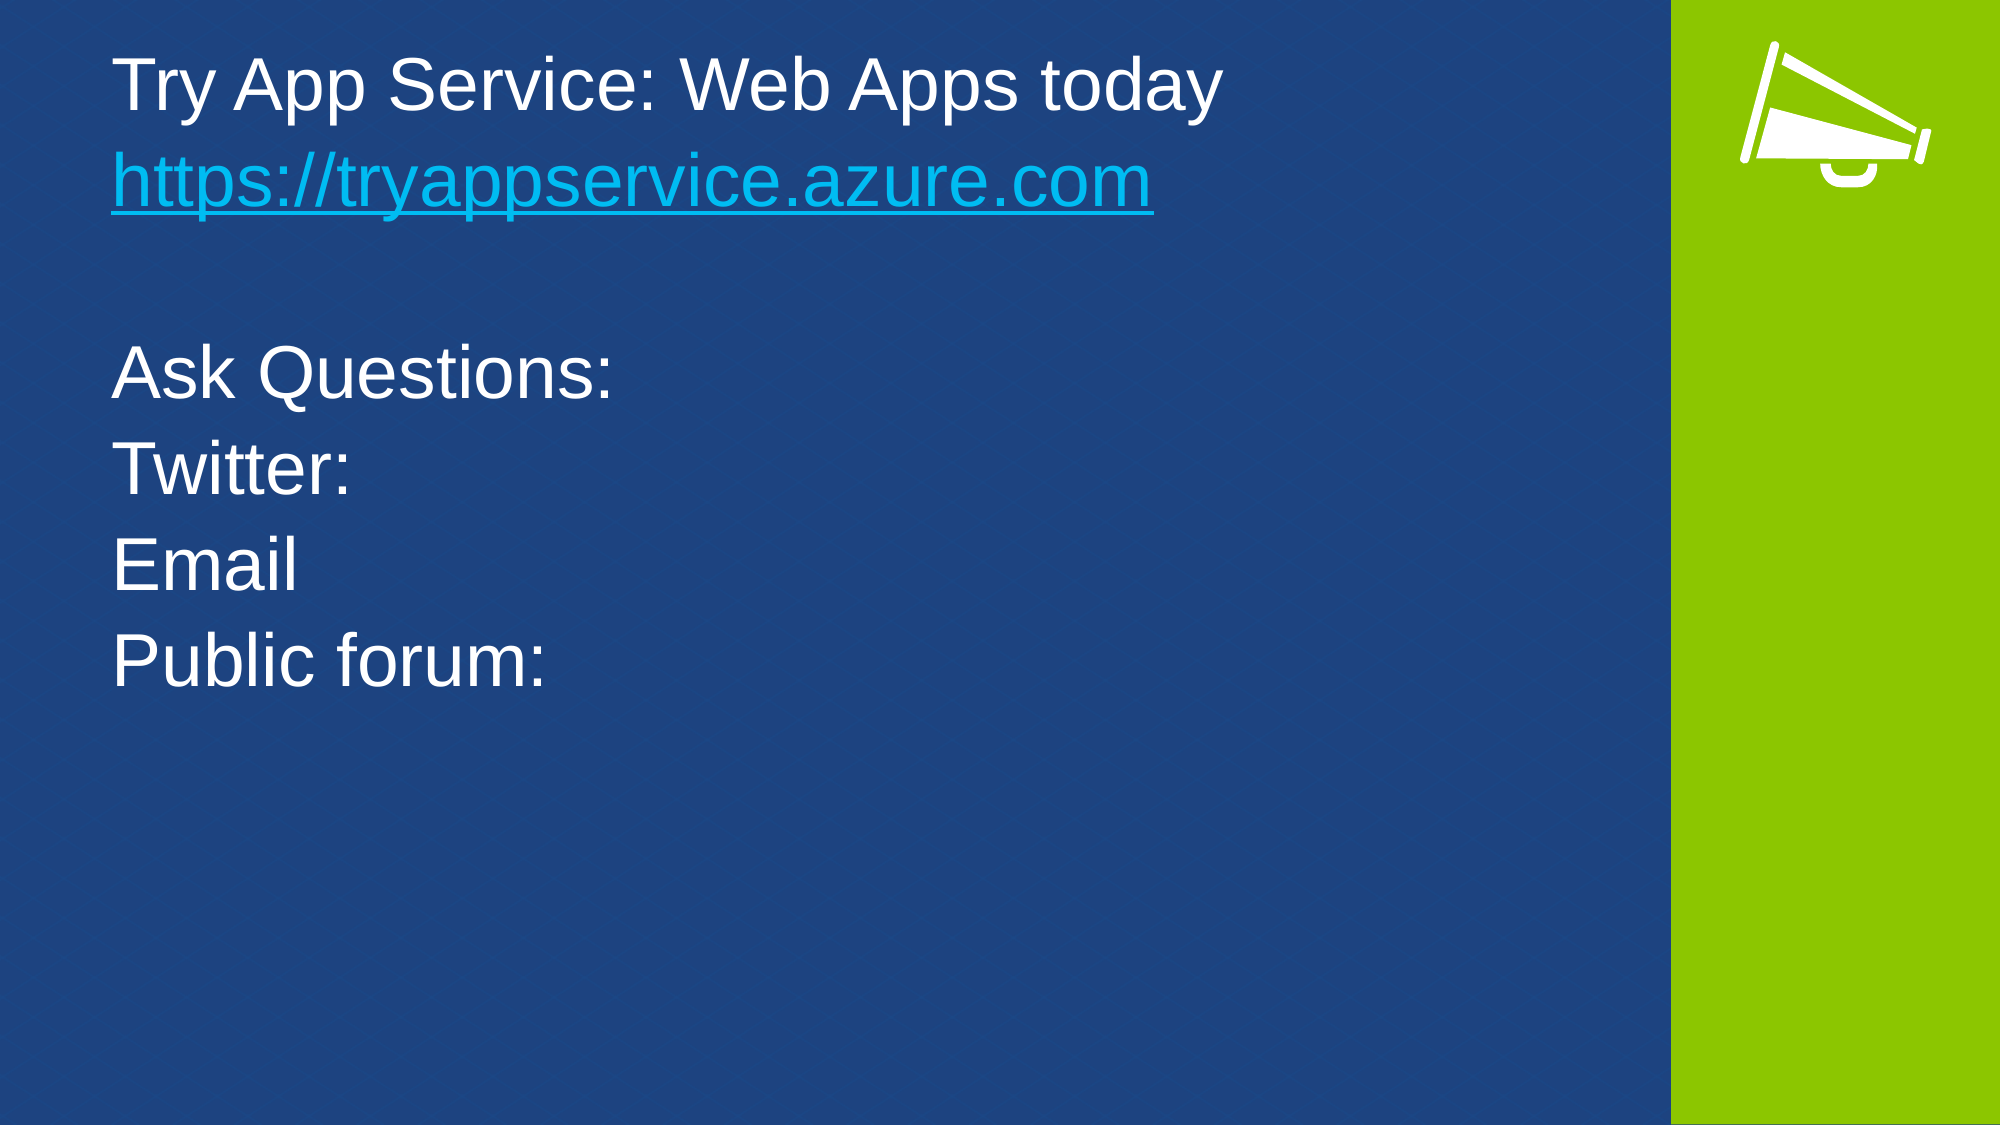

Try App Service: Web Apps today
https://tryappservice.azure.com

Ask Questions:
Twitter:
Email
Public forum: